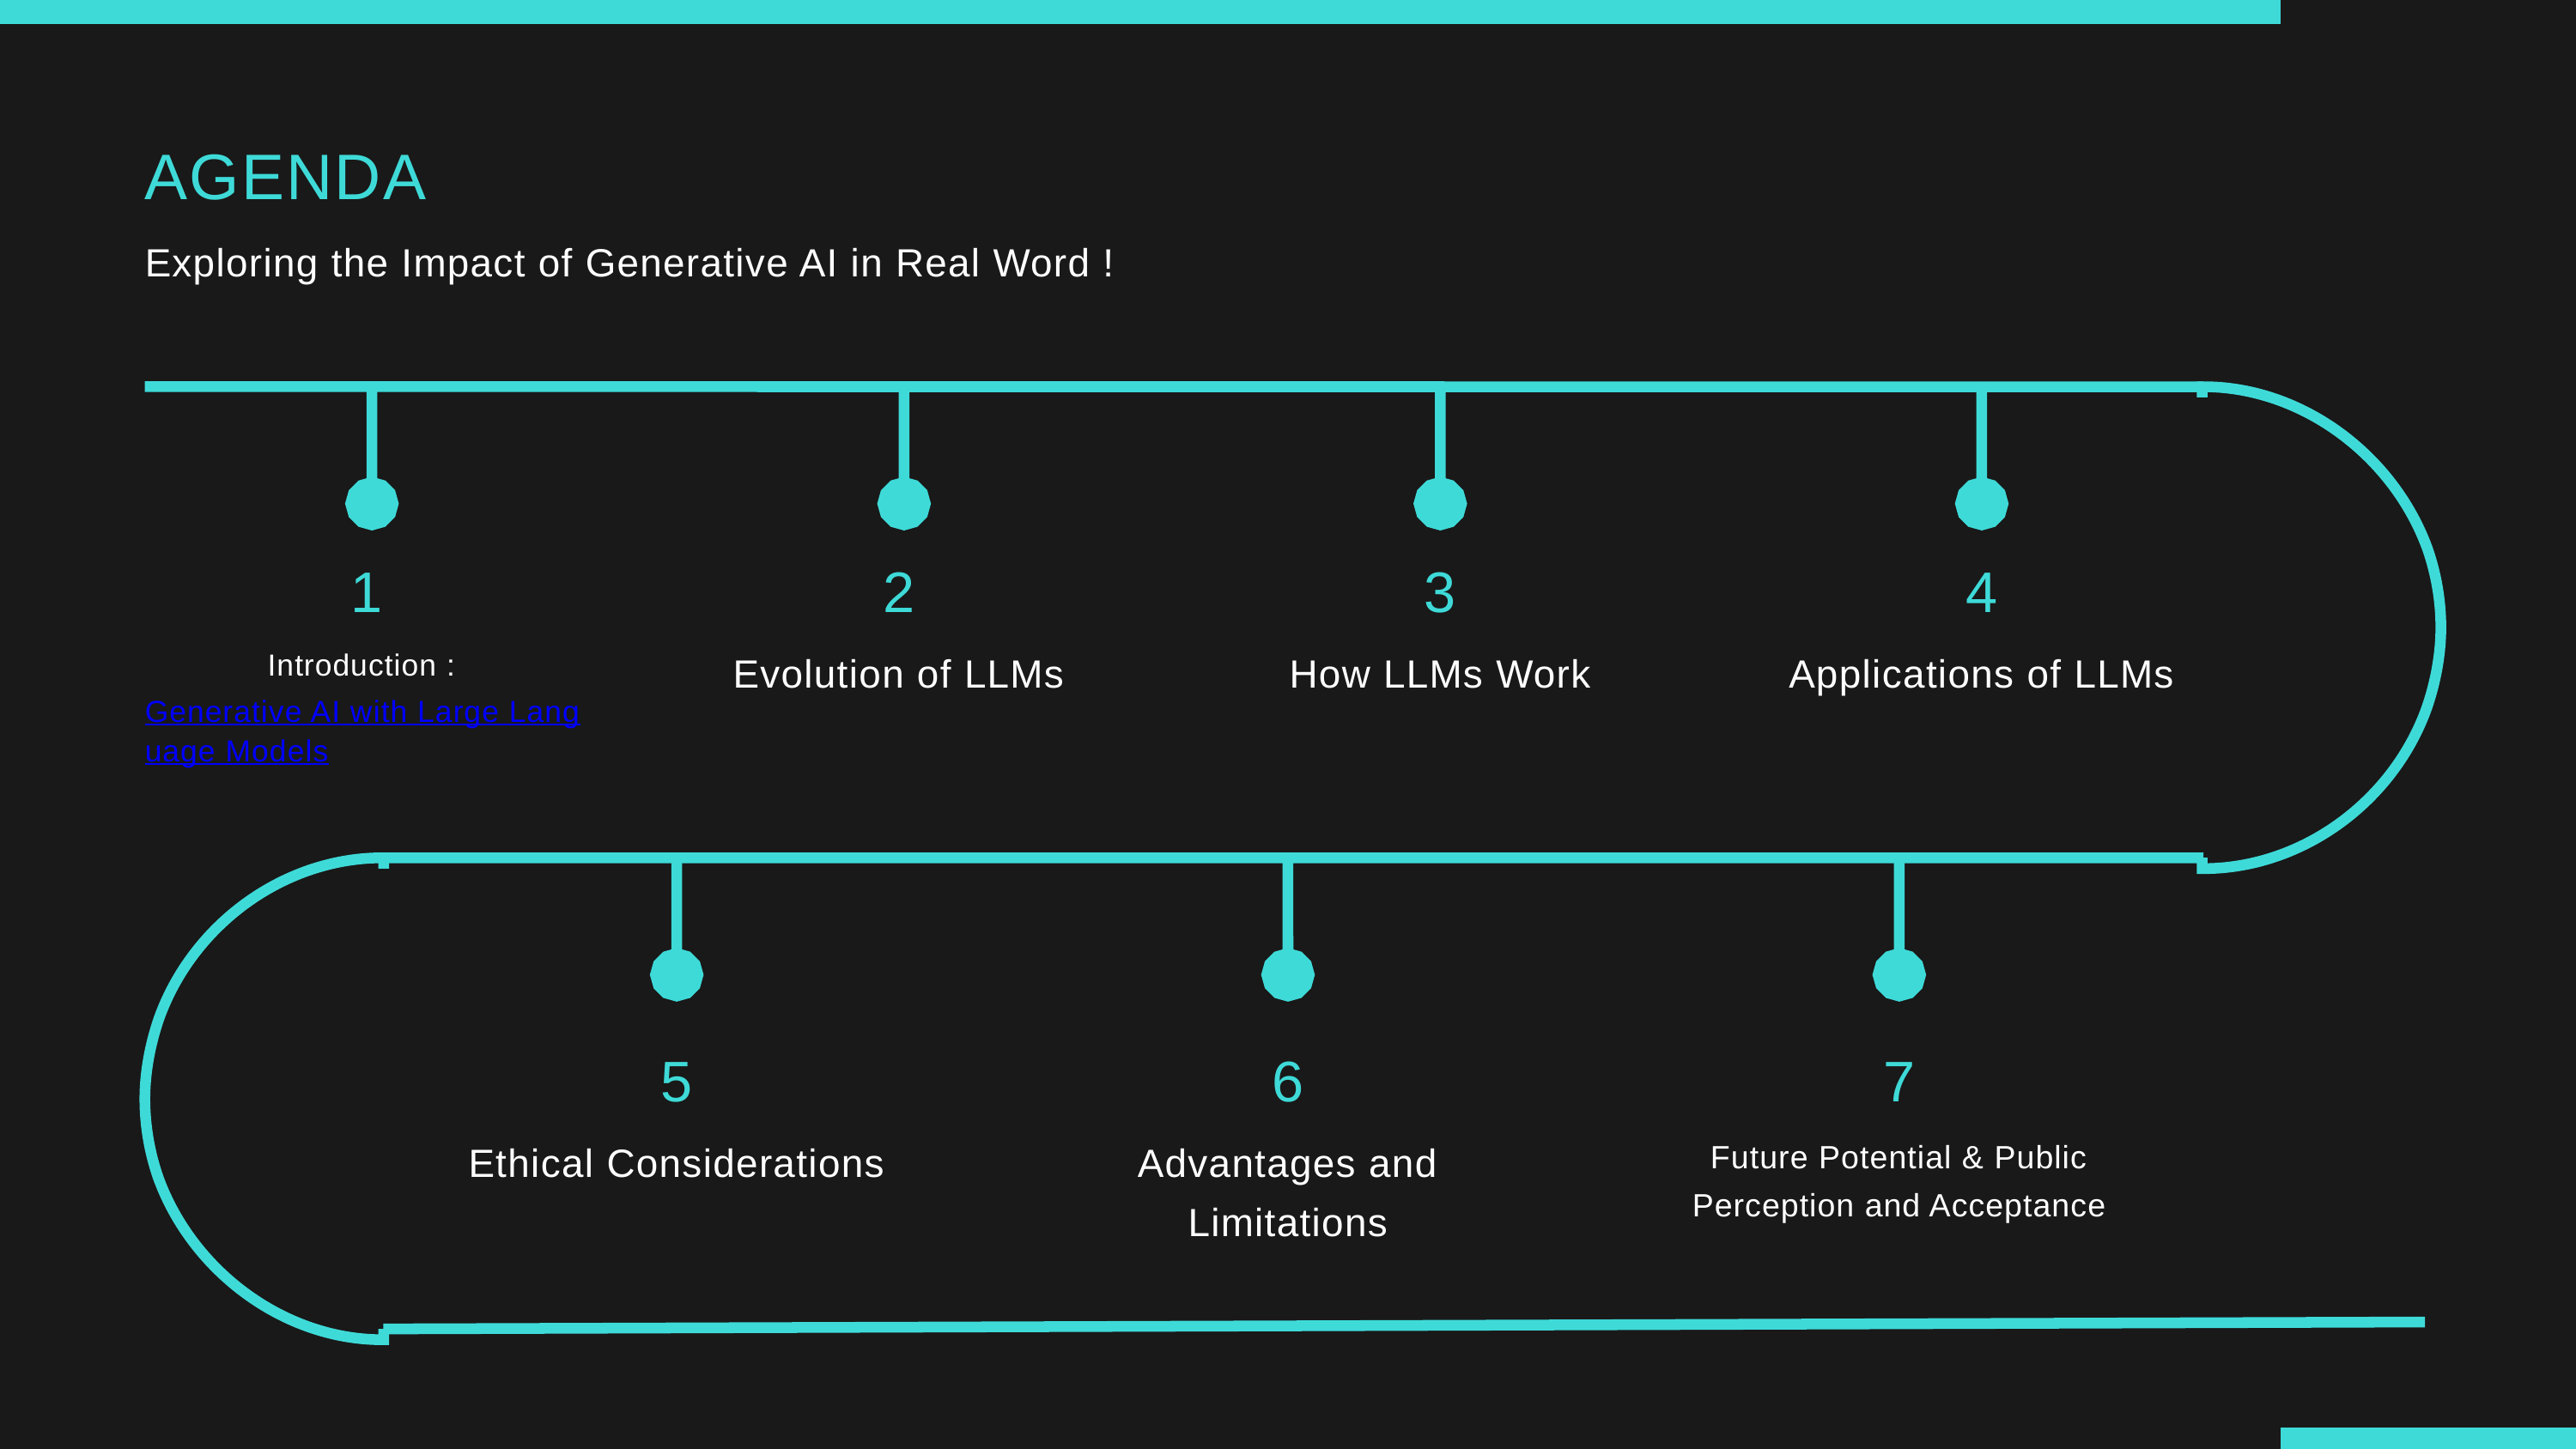

AGENDA
Exploring the Impact of Generative AI in Real Word !

1
Introduction : Generative AI with Large Language Models

2
Evolution of LLMs
3
How LLMs Work
4
Applications of LLMs

5
Ethical Considerations
6
Advantages and Limitations
7
Future Potential & Public Perception and Acceptance